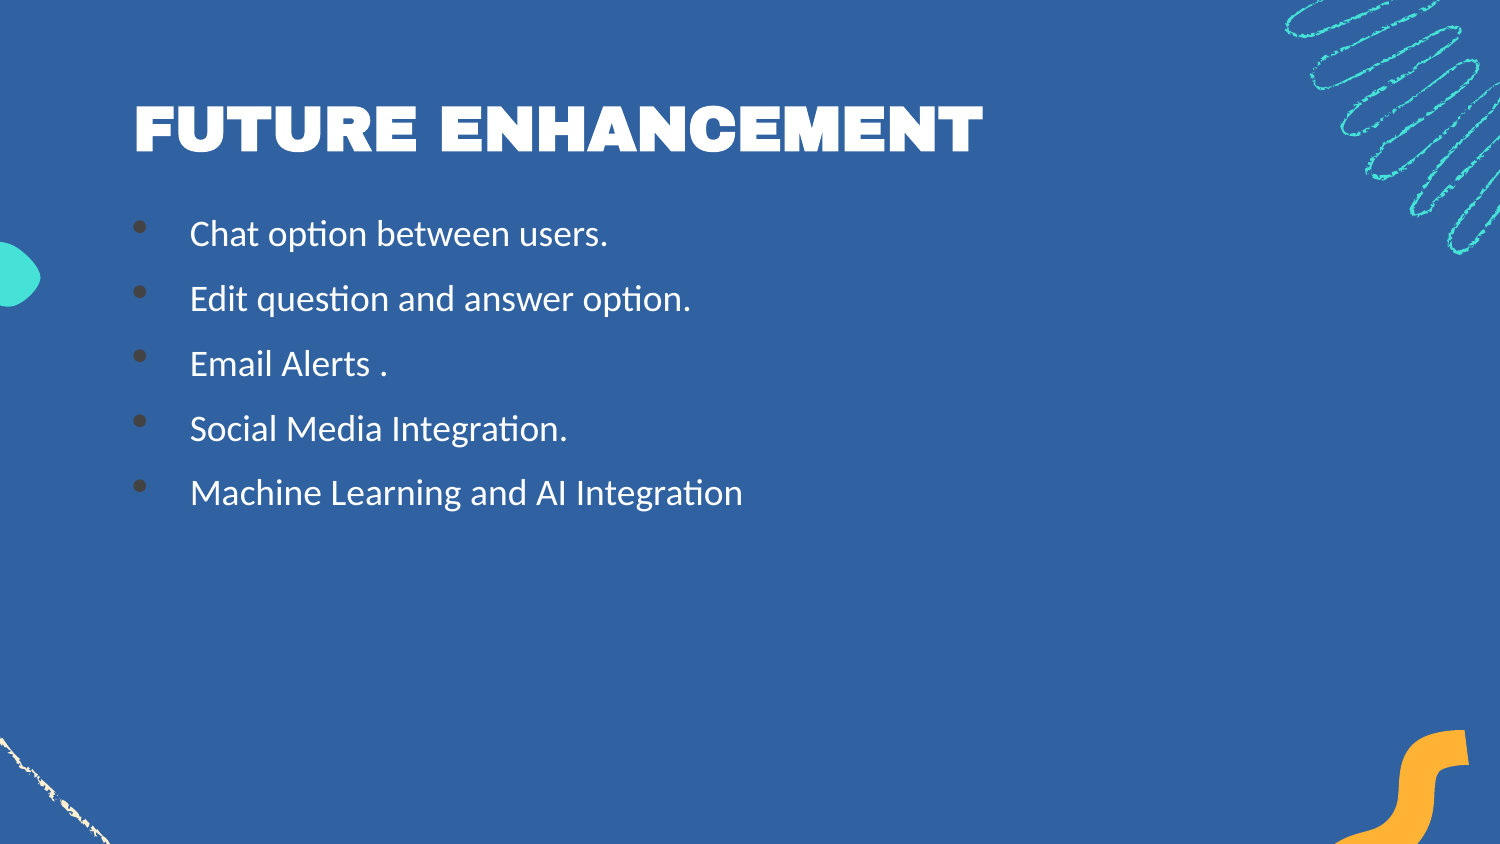

# FUTURE ENHANCEMENT
Chat option between users.
Edit question and answer option.
Email Alerts .
Social Media Integration.
Machine Learning and AI Integration